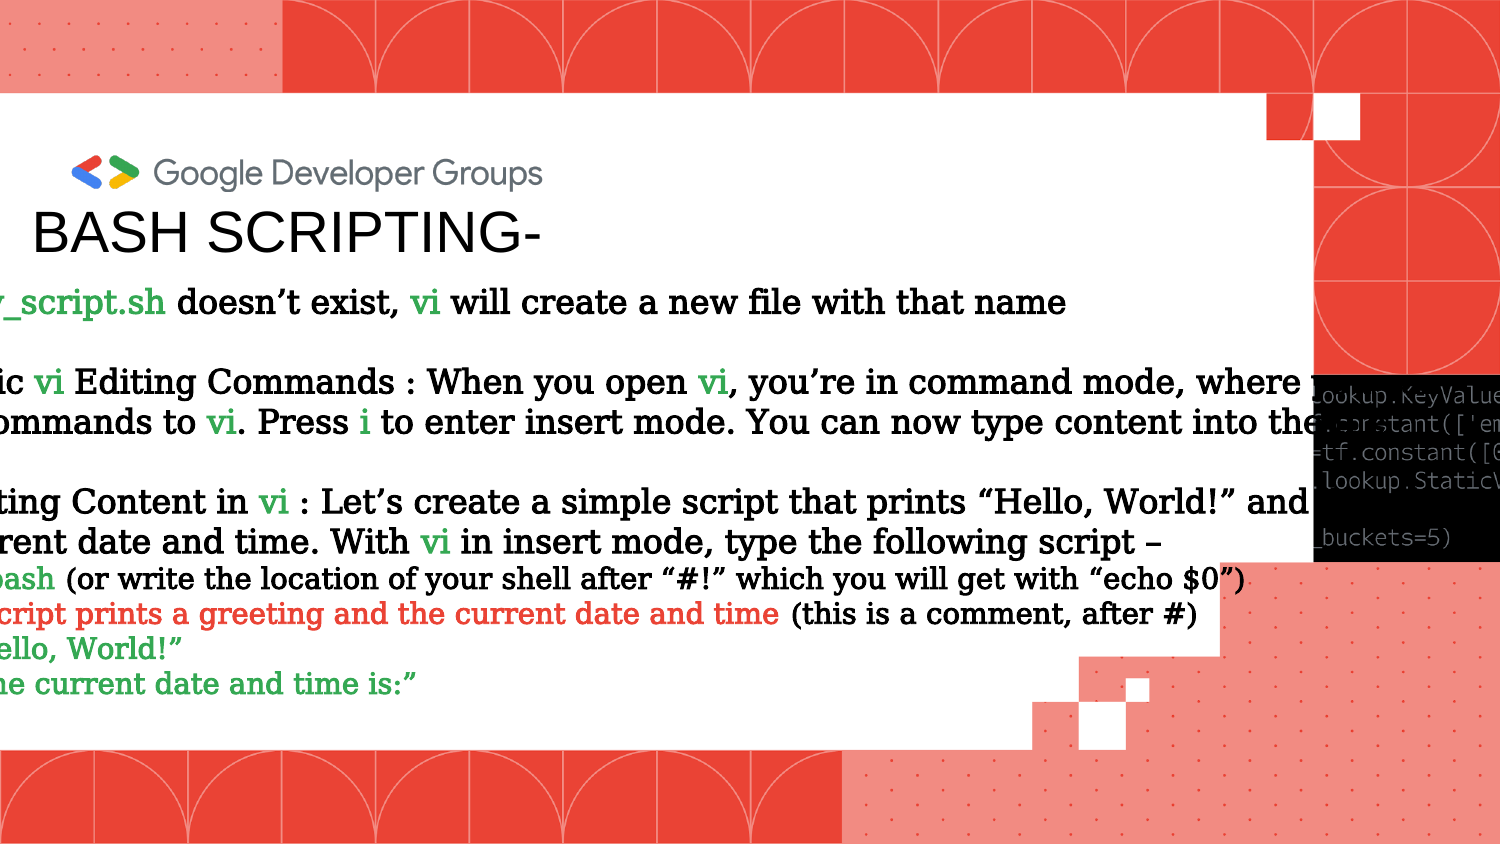

BASH SCRIPTING-
2. If my_script.sh doesn’t exist, vi will create a new file with that name

$> Basic vi Editing Commands : When you open vi, you’re in command mode, where you can
issue commands to vi. Press i to enter insert mode. You can now type content into the file

$> Writing Content in vi : Let’s create a simple script that prints “Hello, World!” and dispalys
the current date and time. With vi in insert mode, type the following script –
#!/bin/bash (or write the location of your shell after “#!” which you will get with “echo $0”)
# This script prints a greeting and the current date and time (this is a comment, after #)
echo “Hello, World!”
echo “The current date and time is:”
date